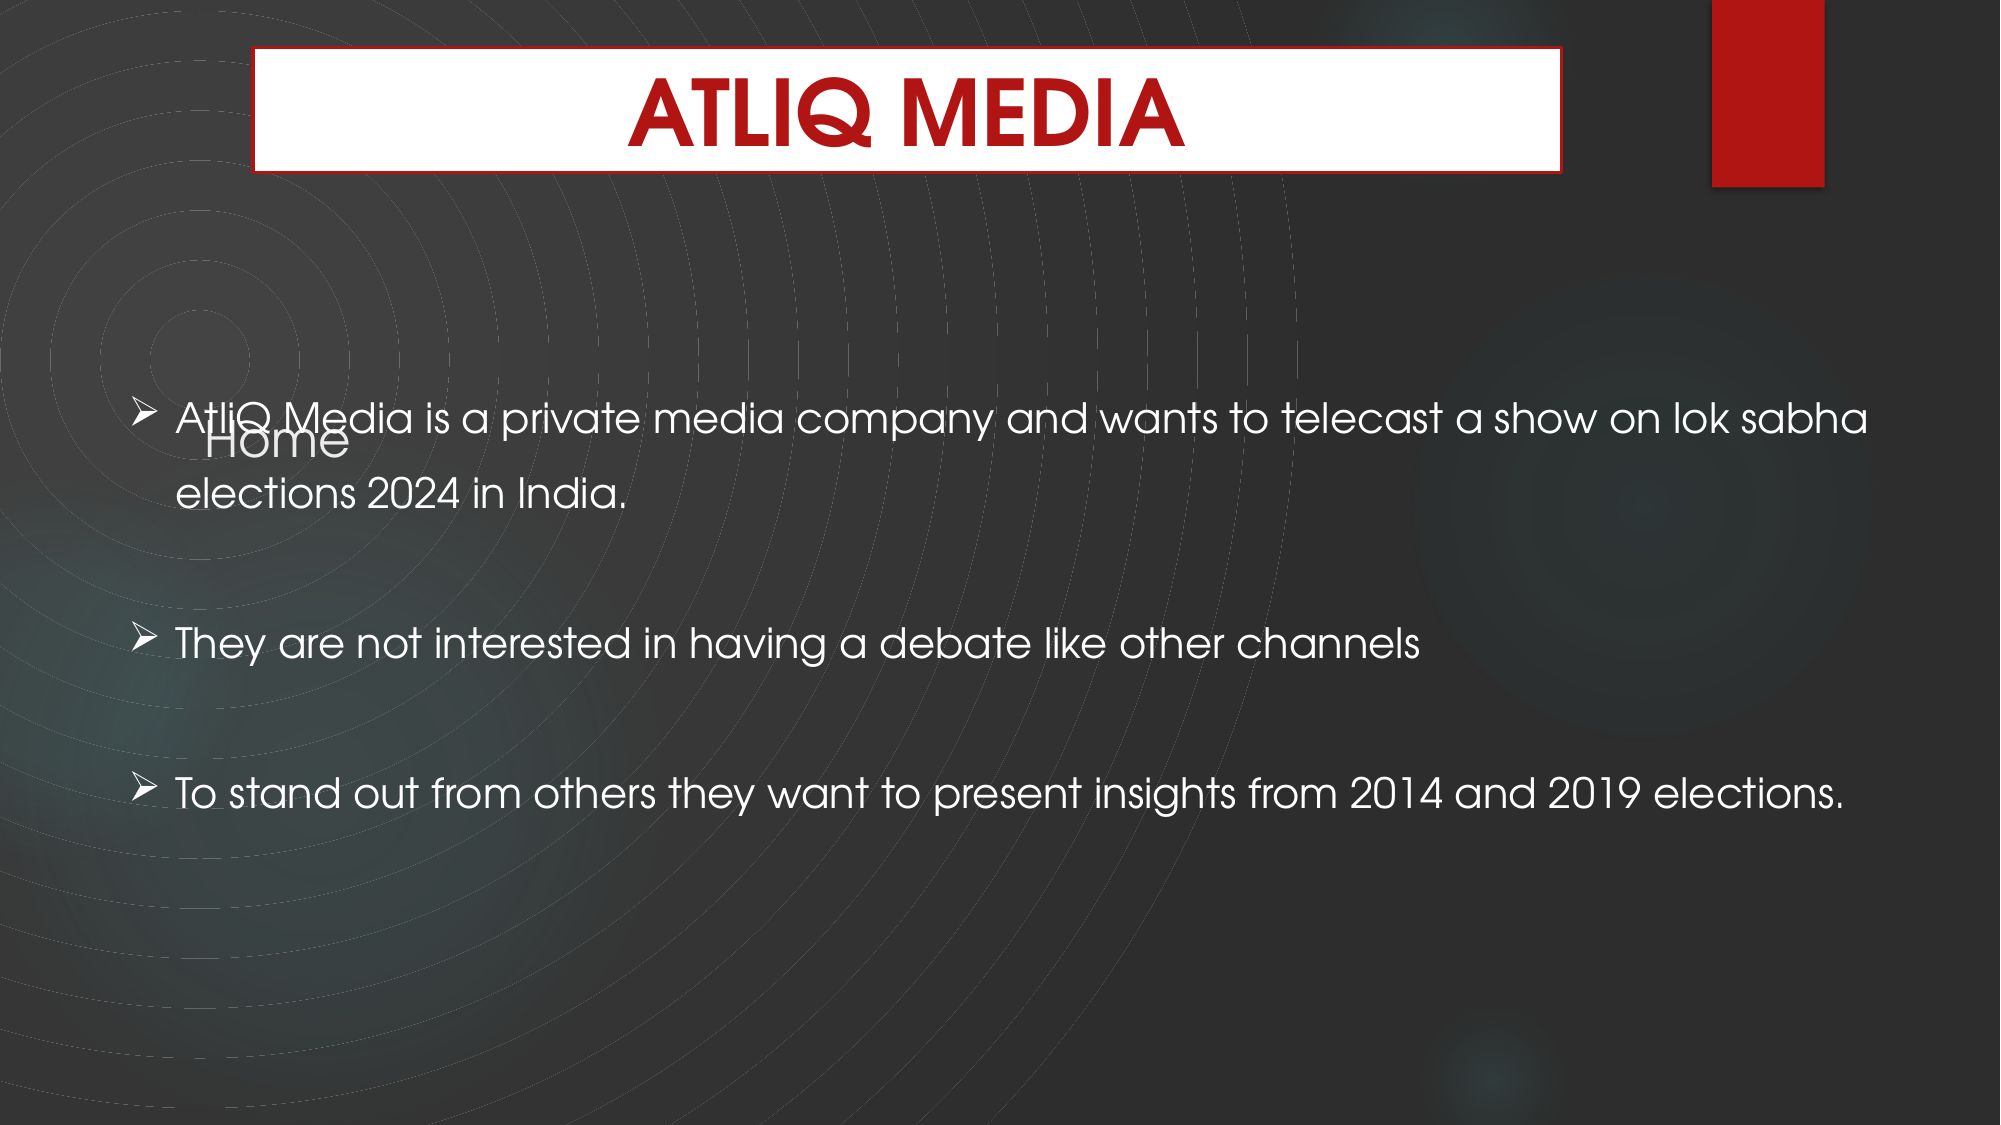

ATLIQ MEDIA
# Home
AtliQ Media is a private media company and wants to telecast a show on lok sabha elections 2024 in India.

They are not interested in having a debate like other channels

To stand out from others they want to present insights from 2014 and 2019 elections.